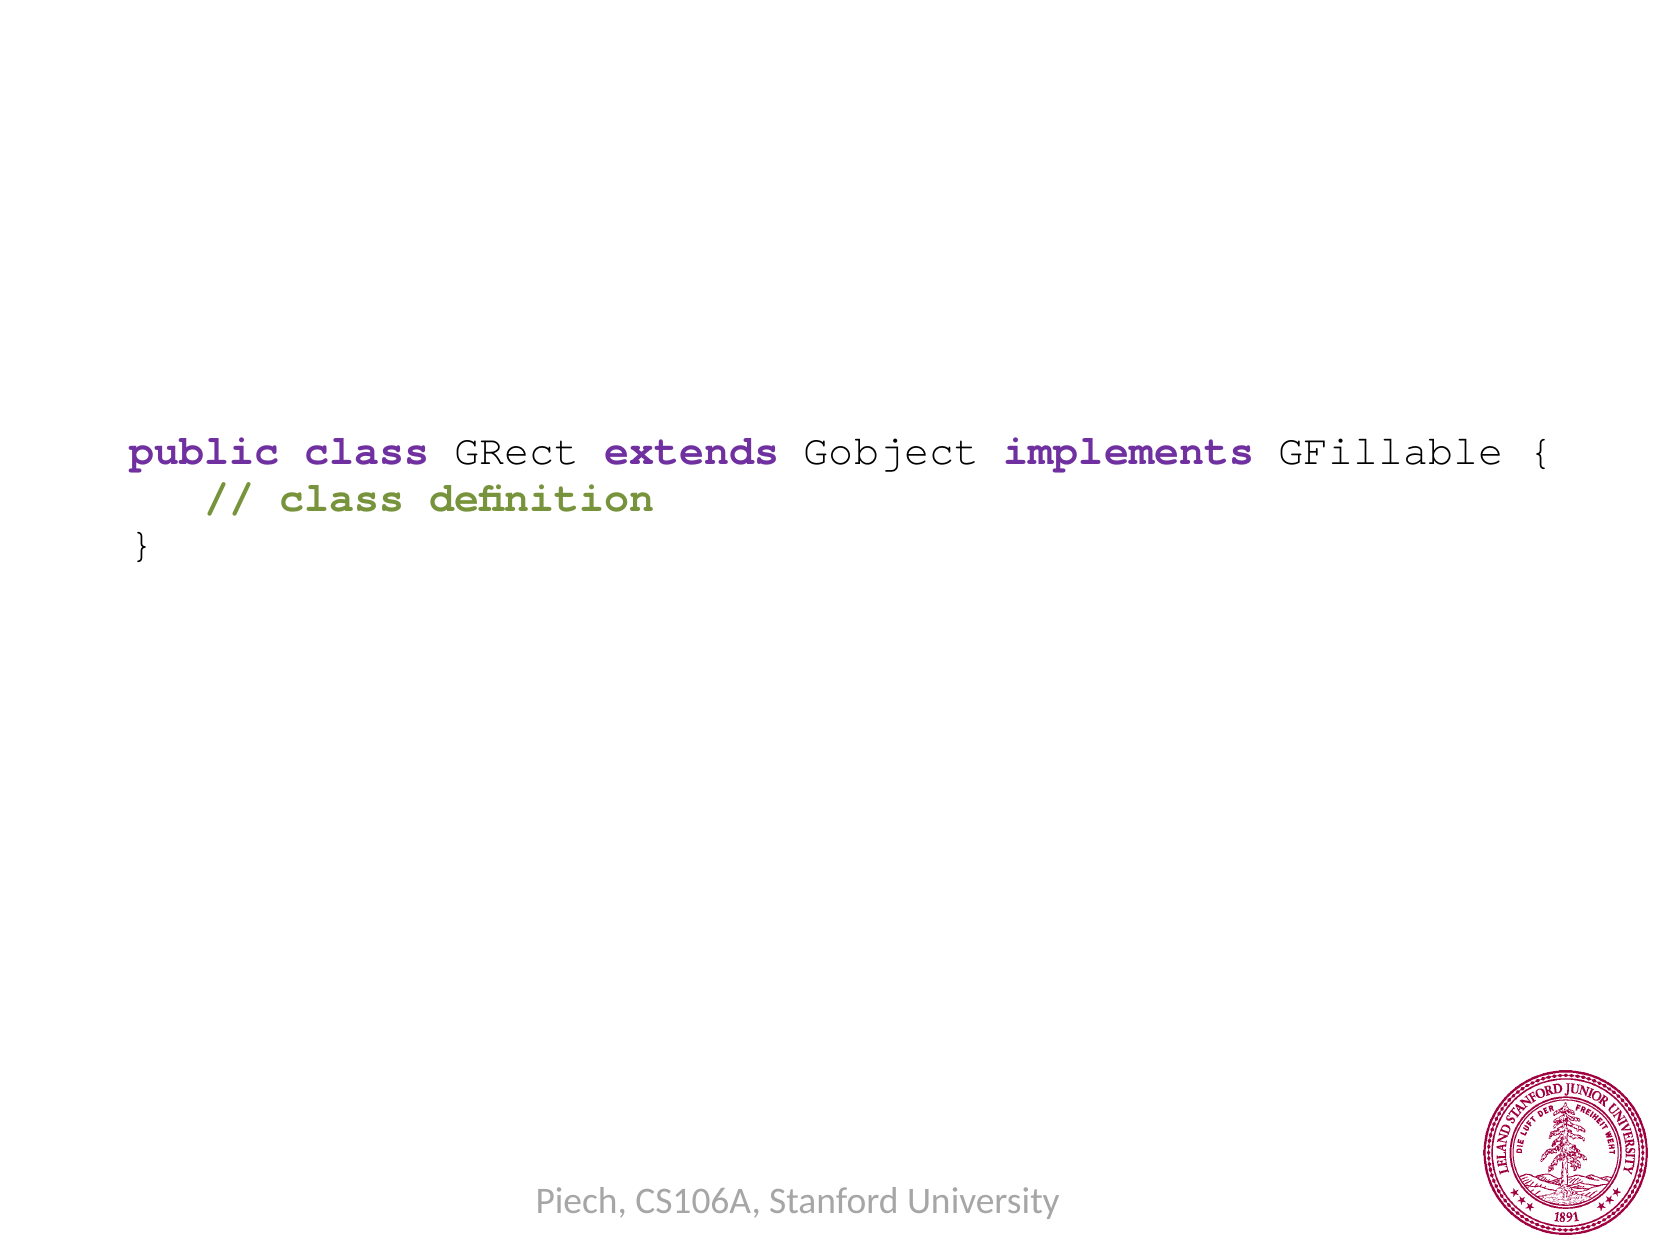

public class GRect extends Gobject implements GFillable {
   // class definition
}